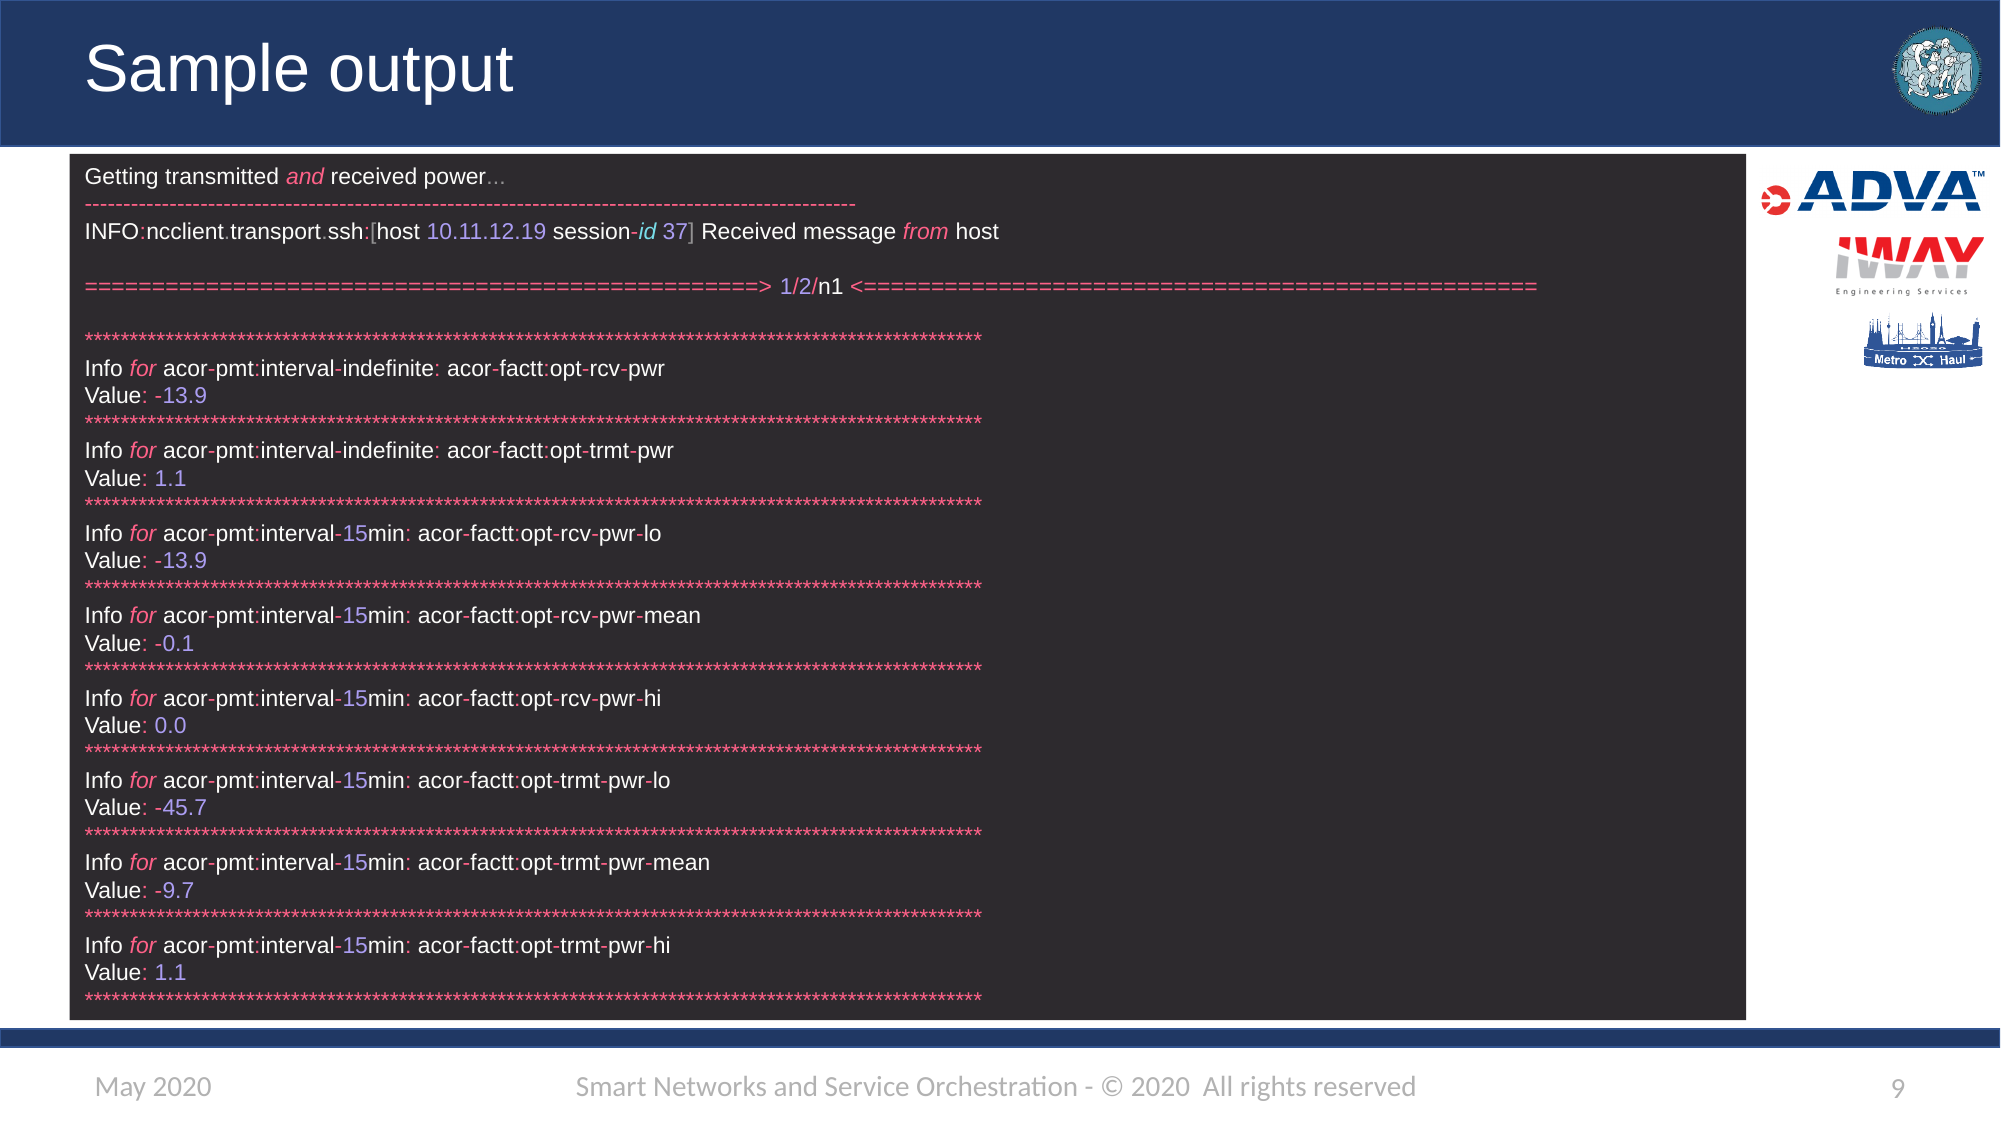

# Sample output
Getting transmitted and received power...
----------------------------------------------------------------------------------------------------
INFO:ncclient.transport.ssh:[host 10.11.12.19 session-id 37] Received message from host
==================================================> 1/2/n1 <==================================================
****************************************************************************************************
Info for acor-pmt:interval-indefinite: acor-factt:opt-rcv-pwr
Value: -13.9
****************************************************************************************************
Info for acor-pmt:interval-indefinite: acor-factt:opt-trmt-pwr
Value: 1.1
****************************************************************************************************
Info for acor-pmt:interval-15min: acor-factt:opt-rcv-pwr-lo
Value: -13.9
****************************************************************************************************
Info for acor-pmt:interval-15min: acor-factt:opt-rcv-pwr-mean
Value: -0.1
****************************************************************************************************
Info for acor-pmt:interval-15min: acor-factt:opt-rcv-pwr-hi
Value: 0.0
****************************************************************************************************
Info for acor-pmt:interval-15min: acor-factt:opt-trmt-pwr-lo
Value: -45.7
****************************************************************************************************
Info for acor-pmt:interval-15min: acor-factt:opt-trmt-pwr-mean
Value: -9.7
****************************************************************************************************
Info for acor-pmt:interval-15min: acor-factt:opt-trmt-pwr-hi
Value: 1.1
****************************************************************************************************
Smart Networks and Service Orchestration - © 2020  All rights reserved
May 2020
9